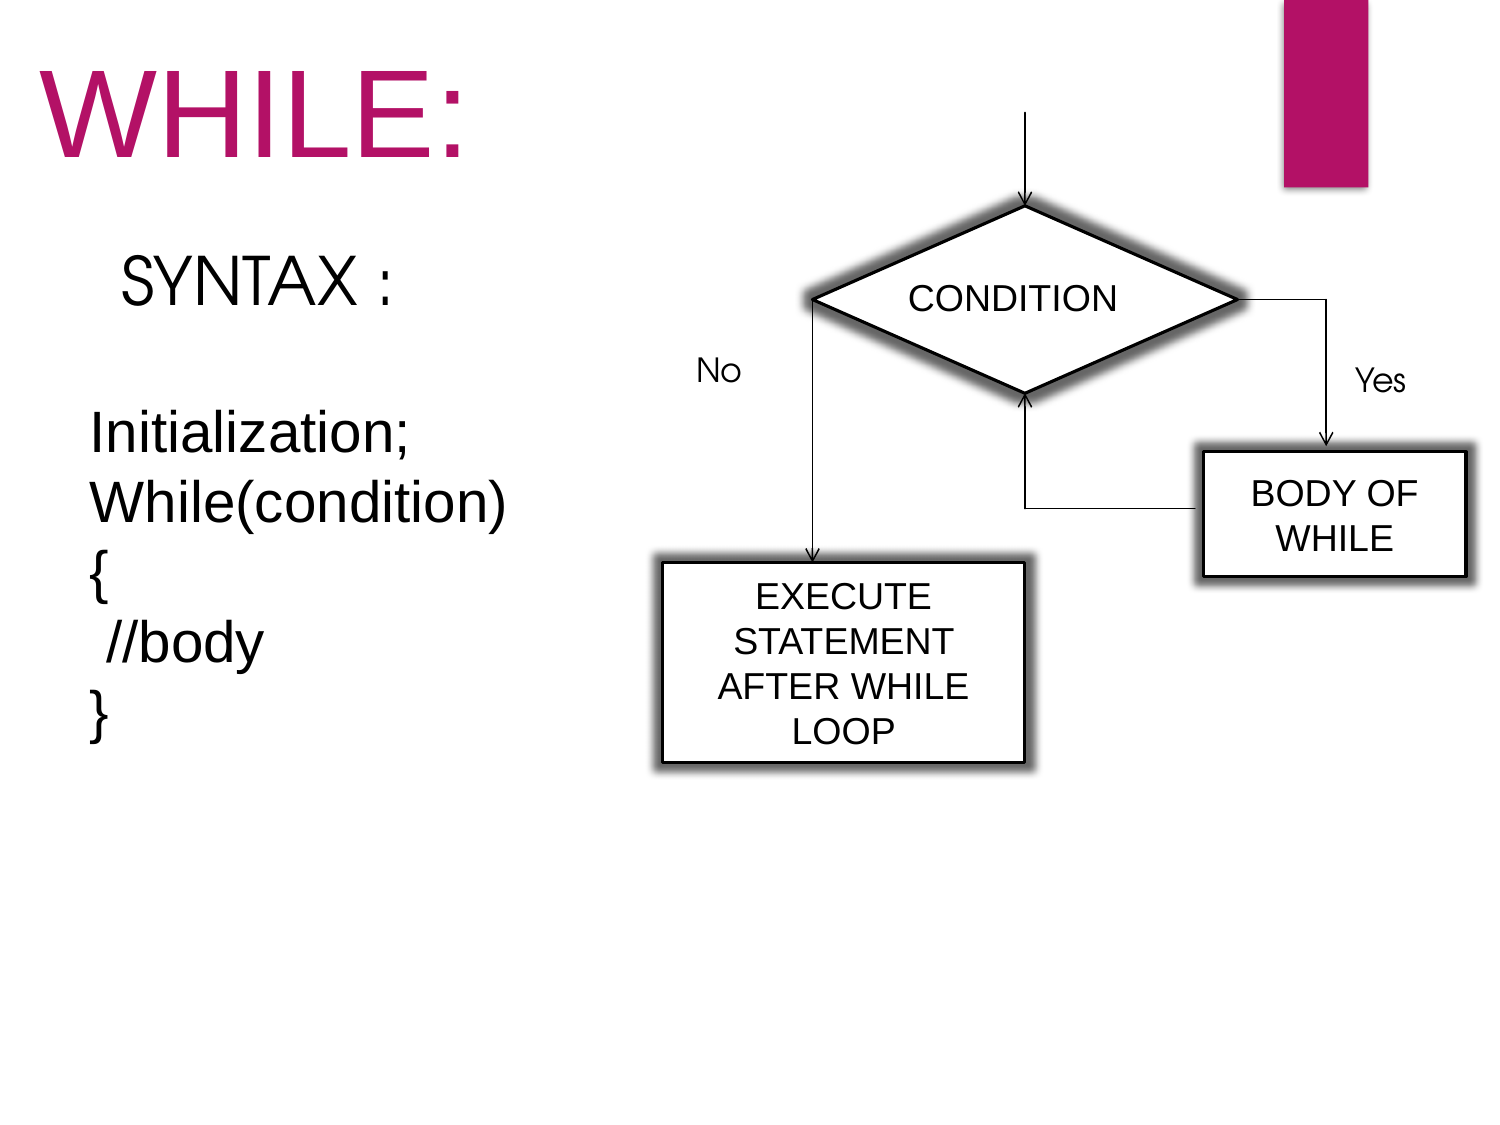

WHILE:

SYNTAX :
CONDITION

No
Yes
Initialization;
While(condition)
{
 //body
}
BODY OF WHILE
EXECUTE STATEMENT AFTER WHILE LOOP